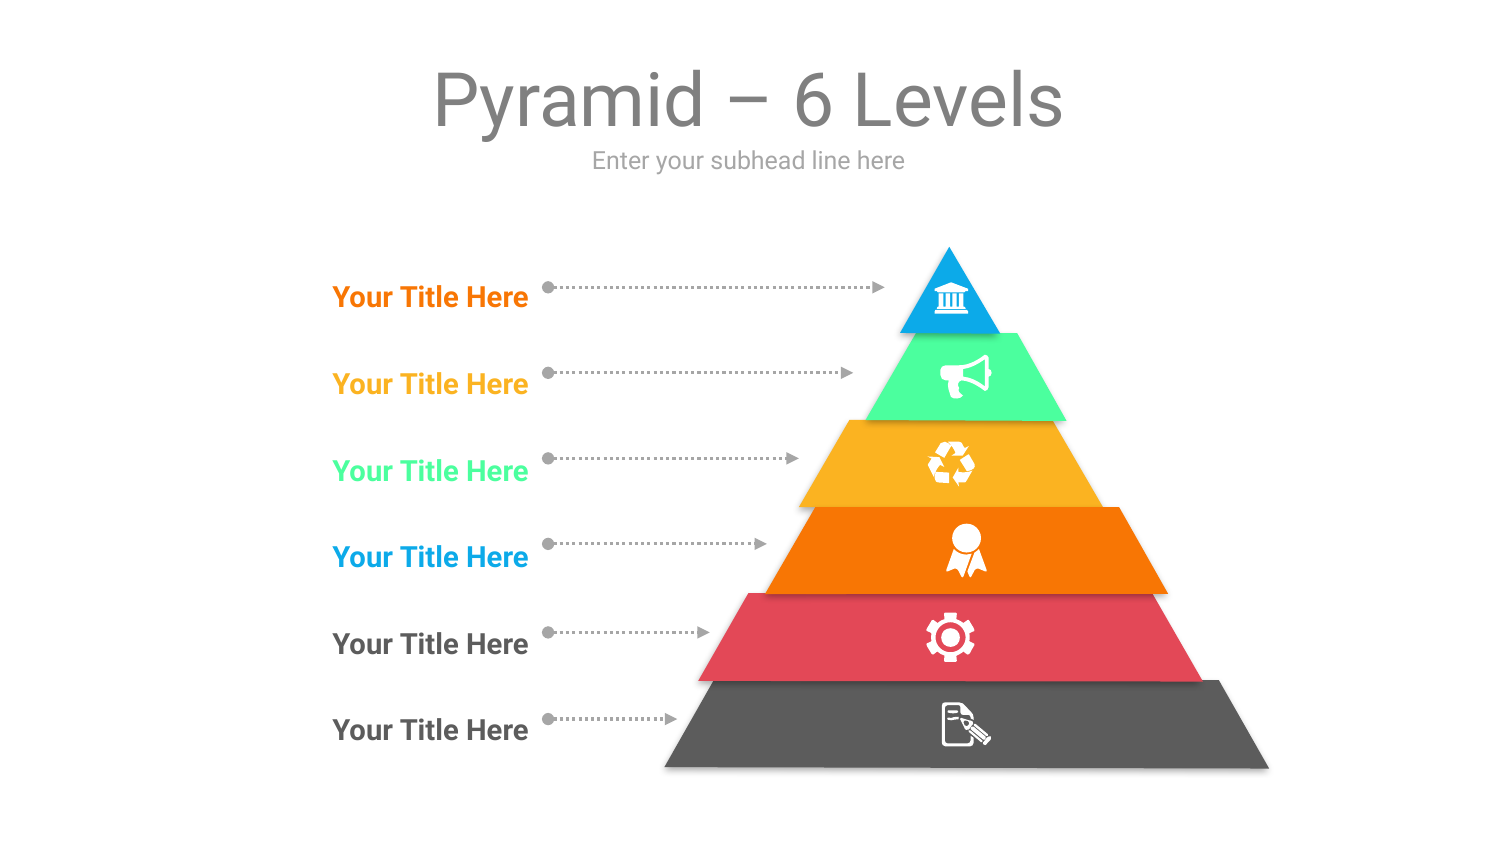

# Pyramid – 6 Levels
Enter your subhead line here

Your Title Here

Your Title Here

Your Title Here

Your Title Here

Your Title Here

Your Title Here